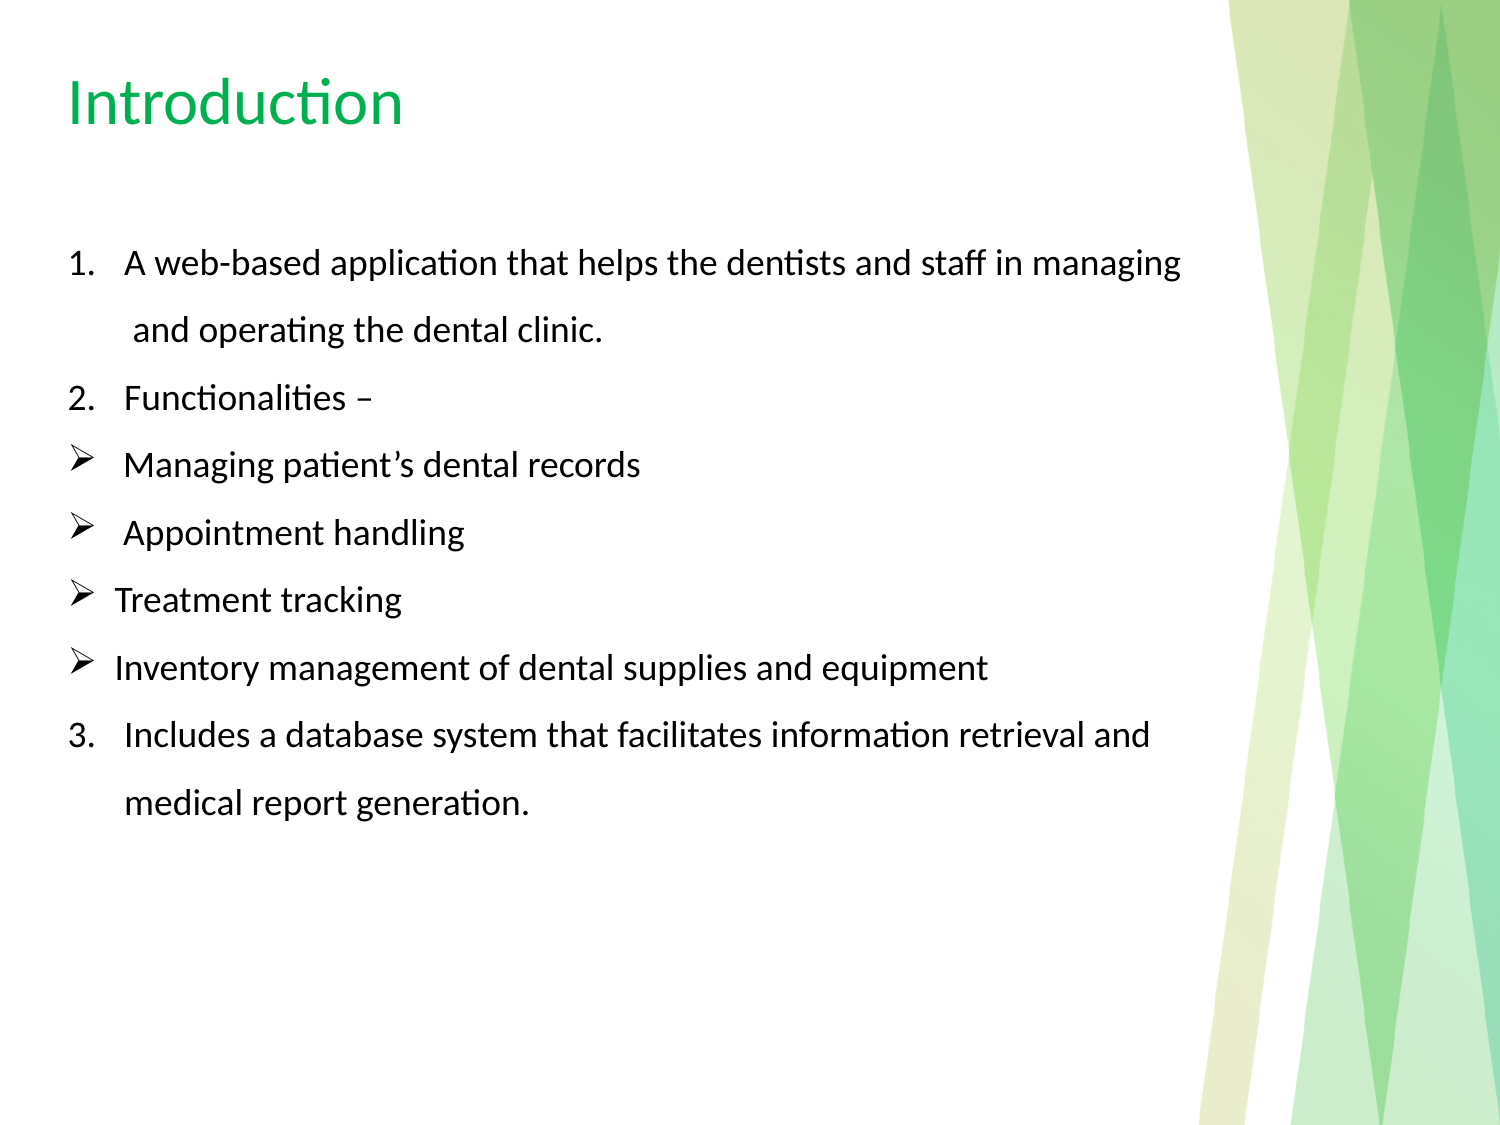

Introduction
A web-based application that helps the dentists and staff in managing  and operating the dental clinic.
Functionalities –
 Managing patient’s dental records
 Appointment handling
Treatment tracking
Inventory management of dental supplies and equipment
Includes a database system that facilitates information retrieval and  medical report generation.